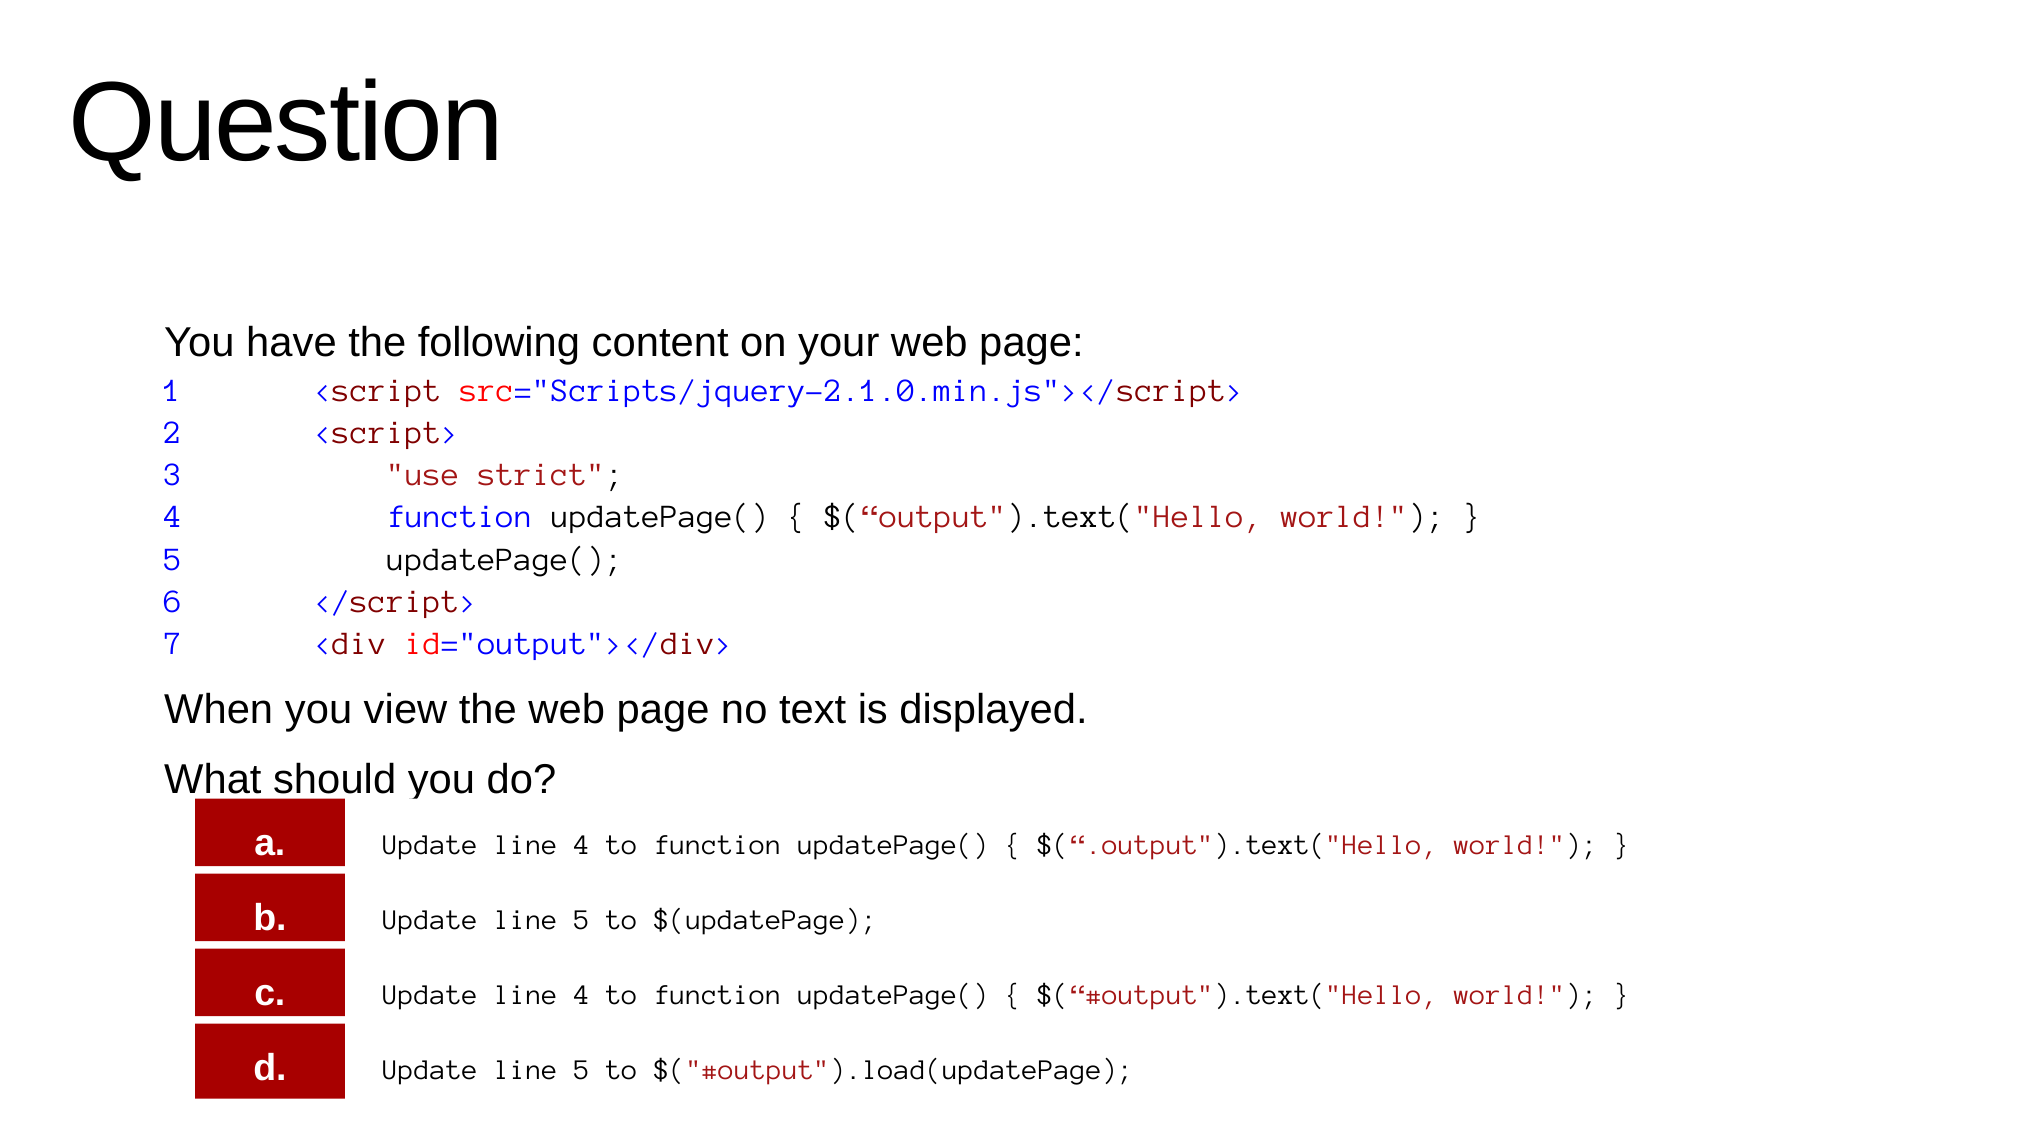

# Question
You have the following content on your web page:
1	<script src="Scripts/jquery-2.1.0.min.js"></script>
2	<script>
3	    "use strict";
4	    function updatePage() { $(“output").text("Hello, world!"); }
5	    updatePage();
6	</script>
7	<div id="output"></div>
When you view the web page no text is displayed.
What should you do?
a.
Update line 4 to function updatePage() { $(“.output").text("Hello, world!"); }
b.
Update line 5 to $(updatePage);
c.
Update line 4 to function updatePage() { $(“#output").text("Hello, world!"); }
d.
Update line 5 to $("#output").load(updatePage);